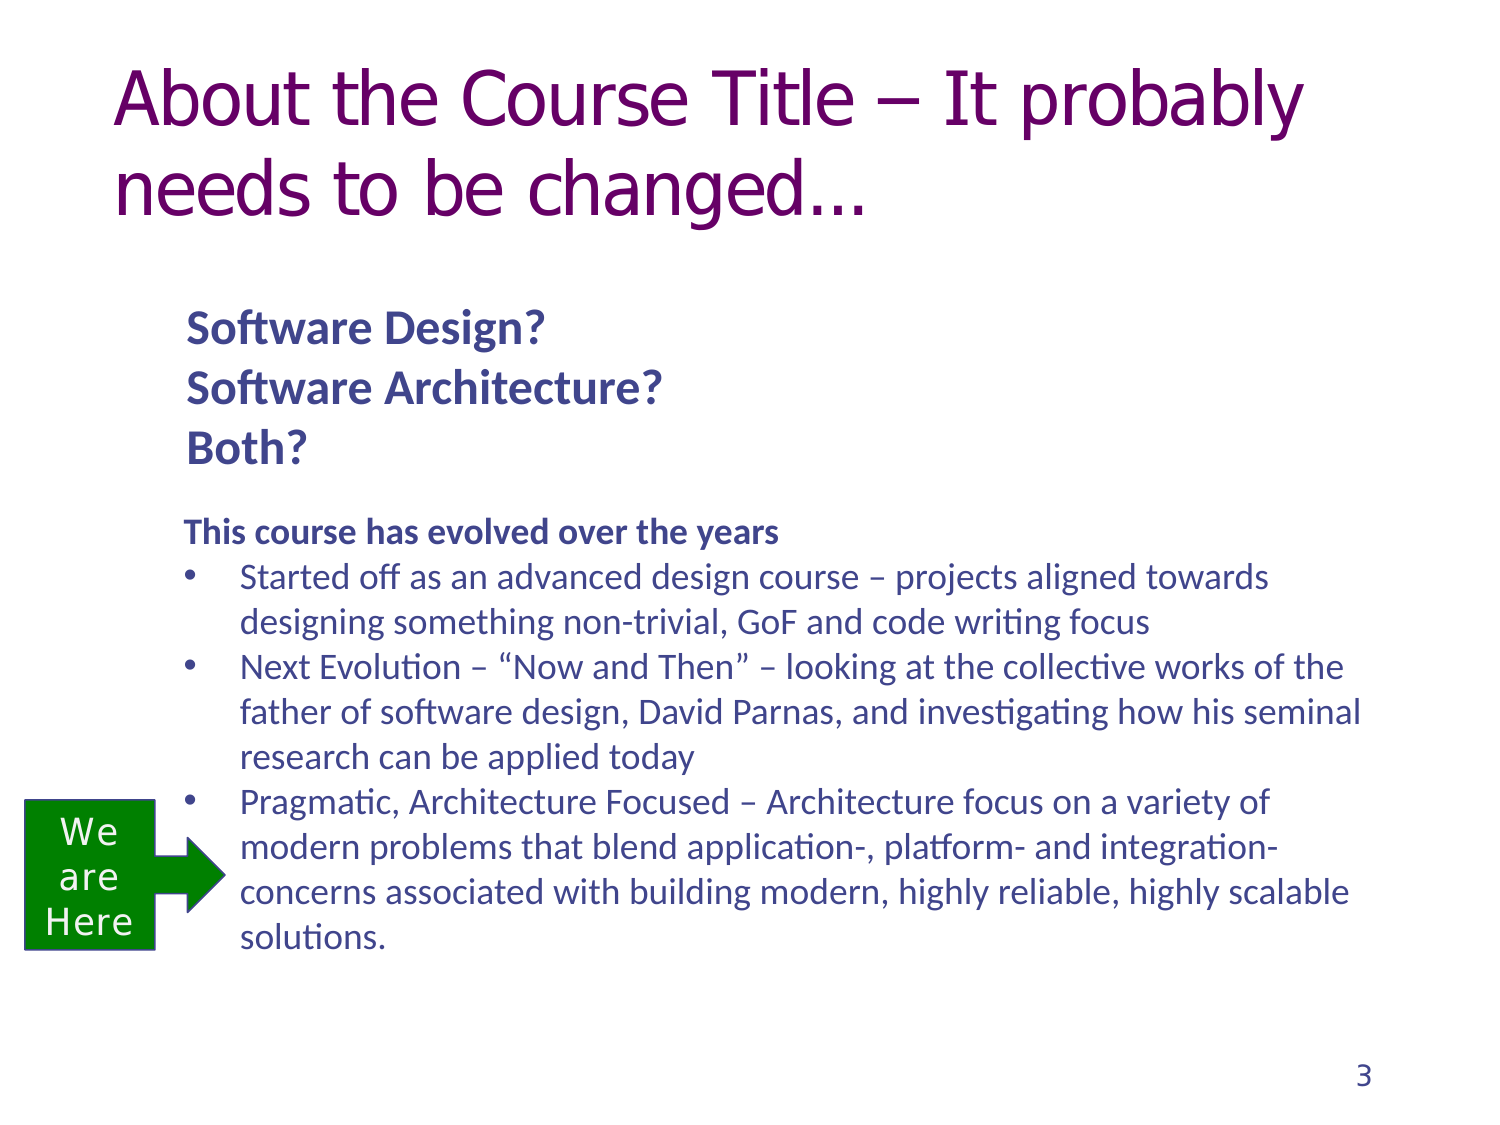

# About the Course Title – It probably needs to be changed…
Software Design?
Software Architecture?
Both?
This course has evolved over the years
Started off as an advanced design course – projects aligned towards designing something non-trivial, GoF and code writing focus
Next Evolution – “Now and Then” – looking at the collective works of the father of software design, David Parnas, and investigating how his seminal research can be applied today
Pragmatic, Architecture Focused – Architecture focus on a variety of modern problems that blend application-, platform- and integration-concerns associated with building modern, highly reliable, highly scalable solutions.
We
are
Here
3